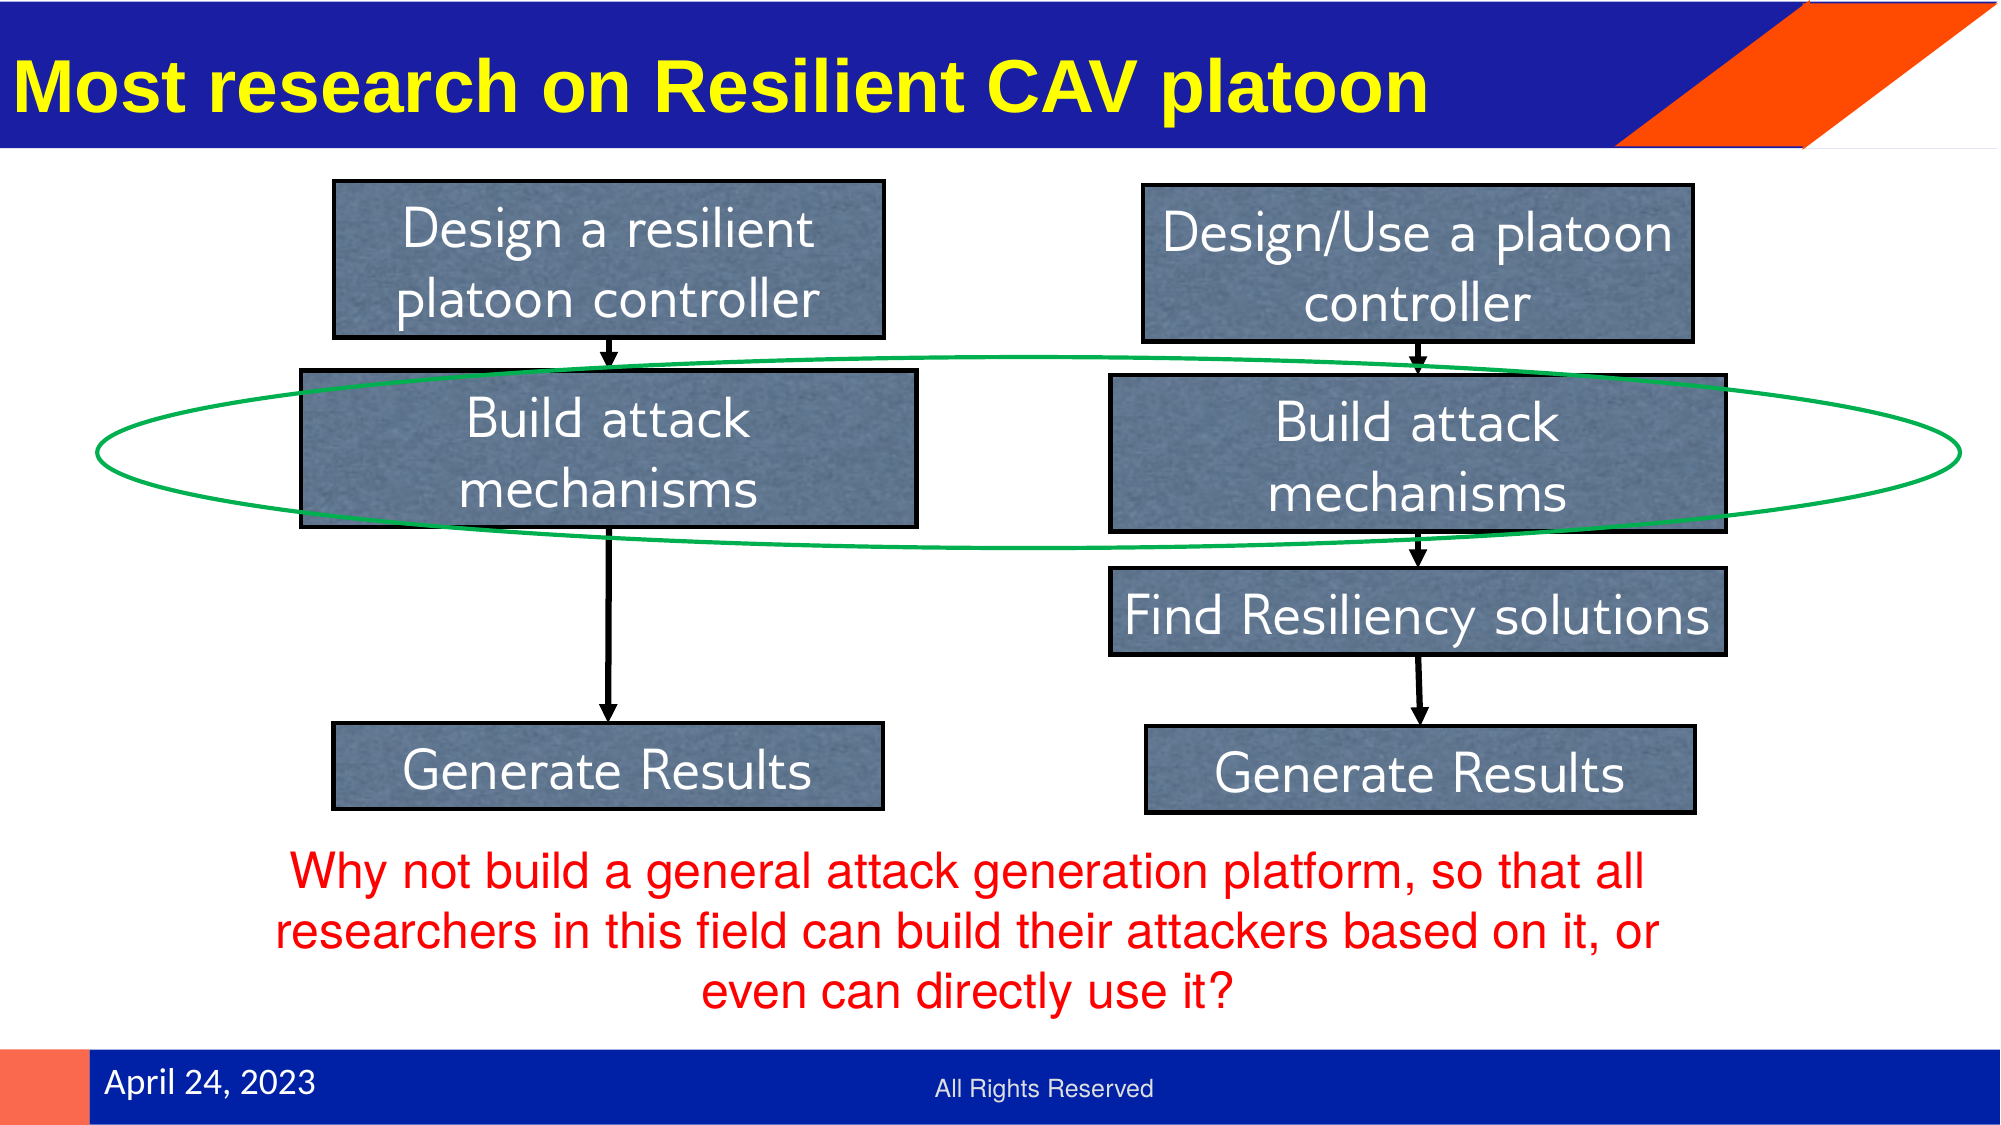

# Most research on Resilient CAV platoon
Design a resilient platoon controller
Design/Use a platoon controller

Build attack mechanisms
Build attack mechanisms
Find Resiliency solutions
Generate Results
Generate Results
Why not build a general attack generation platform, so that all researchers in this field can build their attackers based on it, or even can directly use it?